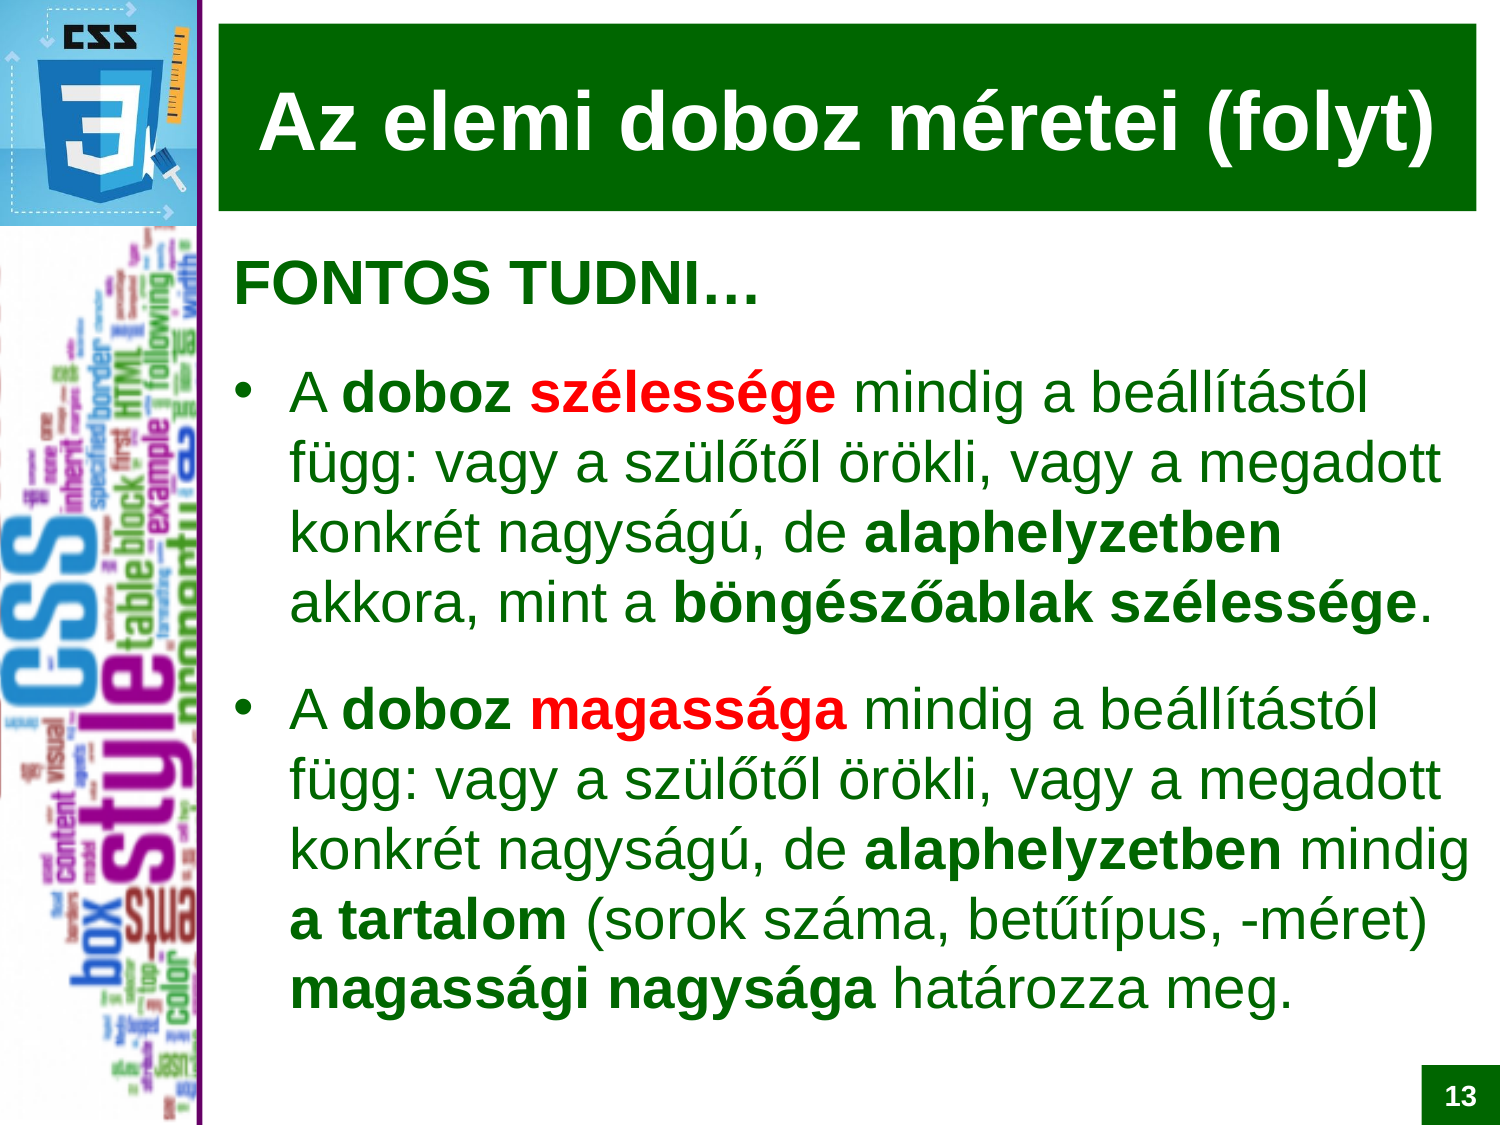

# Az elemi doboz méretei (folyt)
FONTOS TUDNI…
A doboz szélessége mindig a beállítástól függ: vagy a szülőtől örökli, vagy a megadott konkrét nagyságú, de alaphelyzetben akkora, mint a böngészőablak szélessége.
A doboz magassága mindig a beállítástól függ: vagy a szülőtől örökli, vagy a megadott konkrét nagyságú, de alaphelyzetben mindig a tartalom (sorok száma, betűtípus, -méret) magassági nagysága határozza meg.

13